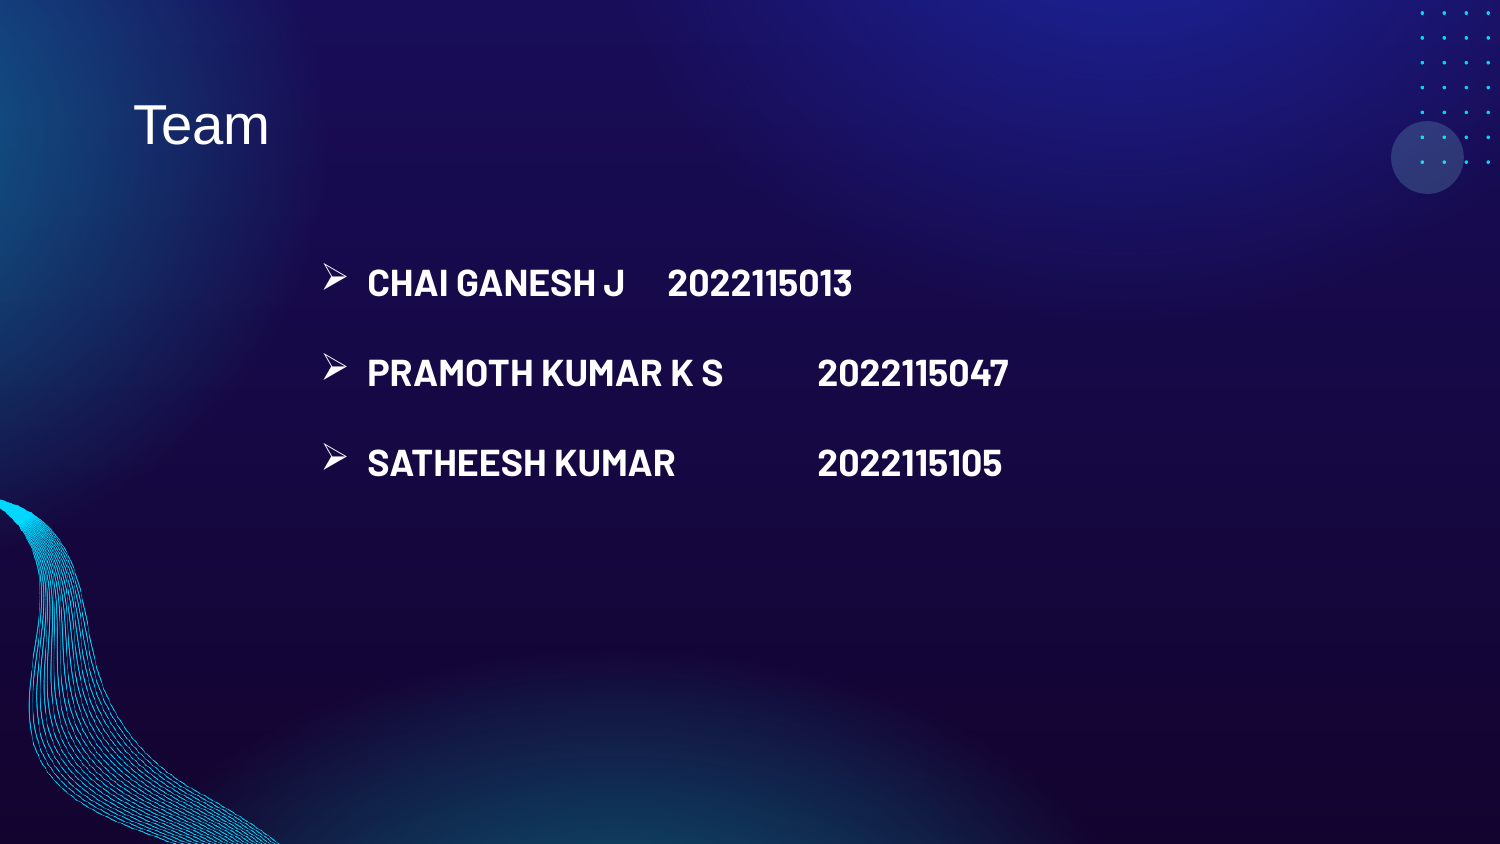

# Team
CHAI GANESH J 	2022115013

PRAMOTH KUMAR K S	2022115047

SATHEESH KUMAR	2022115105